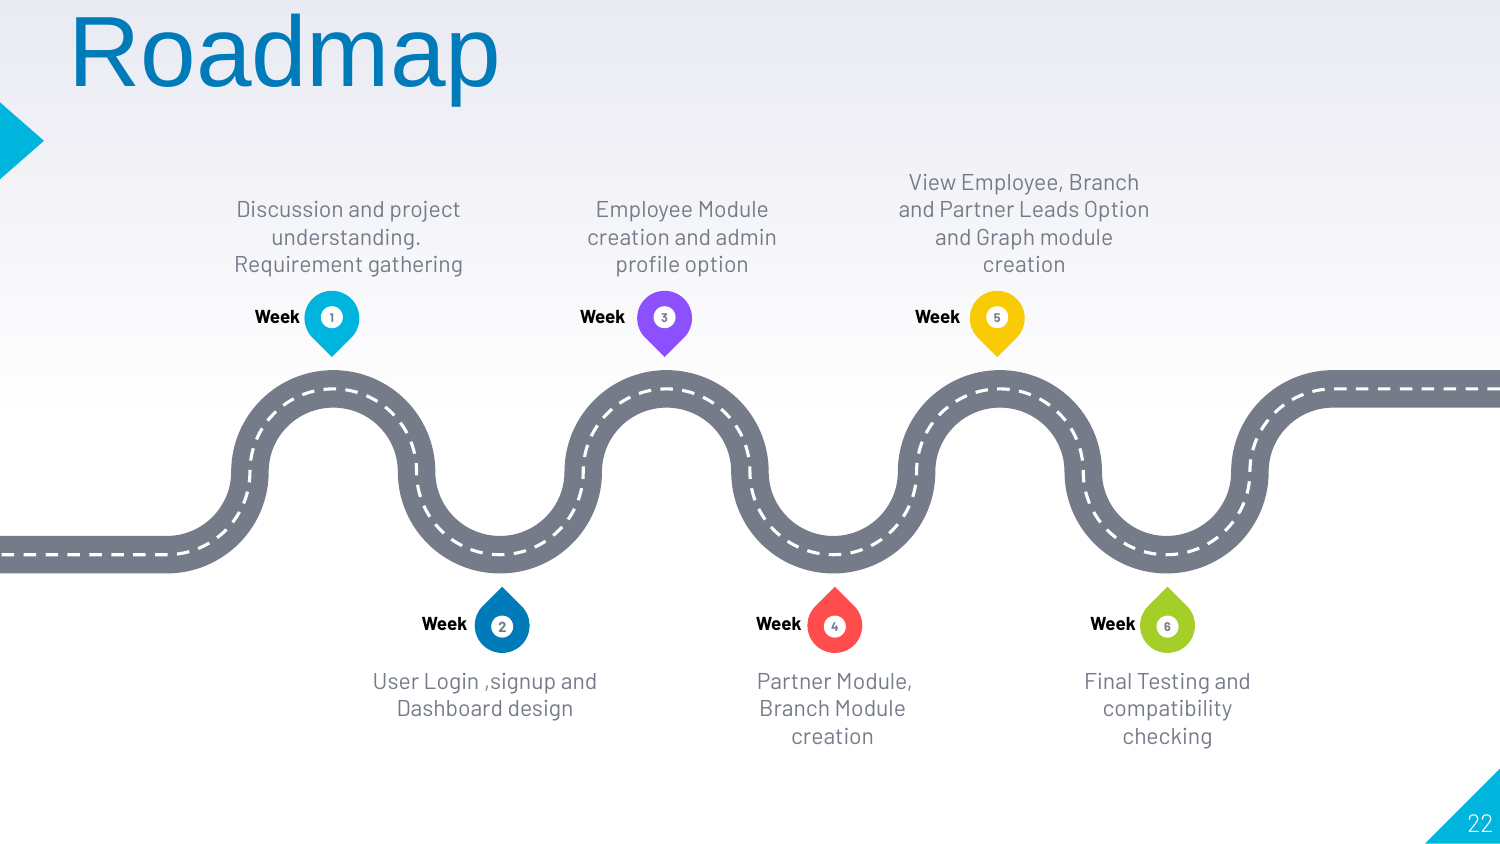

# Roadmap
Discussion and project understanding.  Requirement gathering
View Employee, Branch and Partner Leads Option and Graph module creation
Employee Module creation and admin profile option

1

3

5
Week
Week
Week

2

4

6
Week
Week
Week
User Login ,signup and Dashboard design
Partner Module, Branch Module  creation
Final Testing and compatibility checking
22